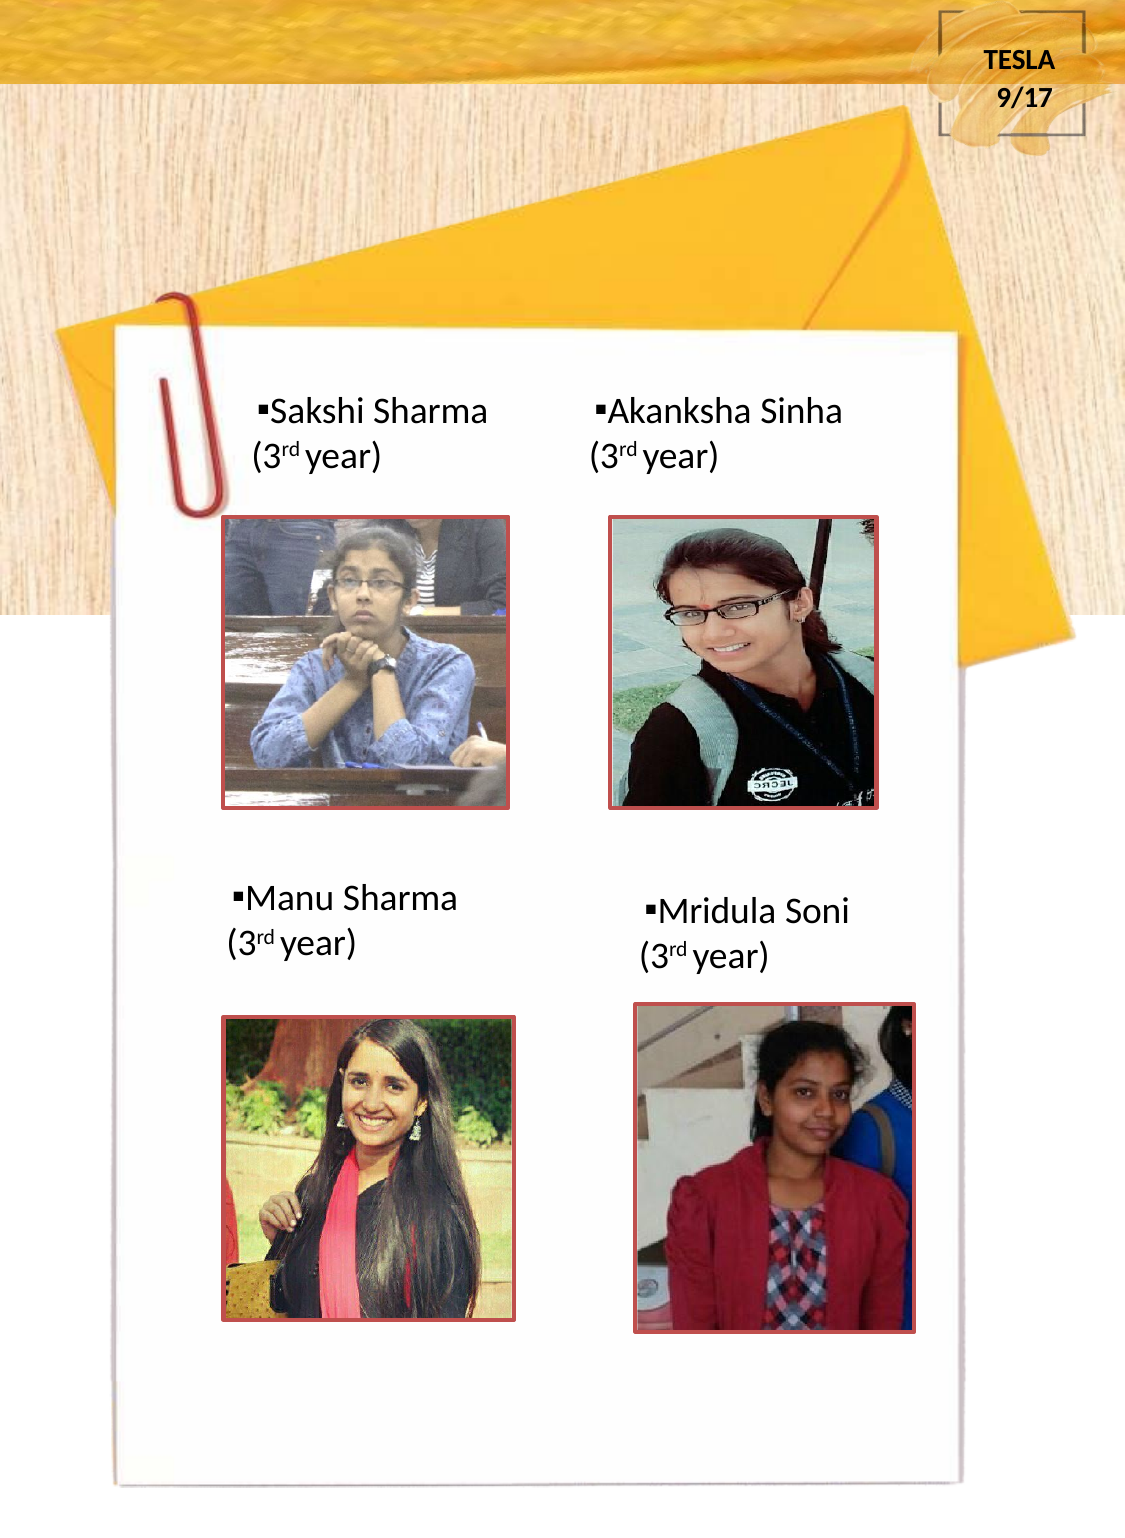

TESLA  9/17

Sakshi Sharma  (3rd year)
Akanksha Sinha  (3rd year)

Manu Sharma  (3rd year)
Mridula Soni  (3rd year)